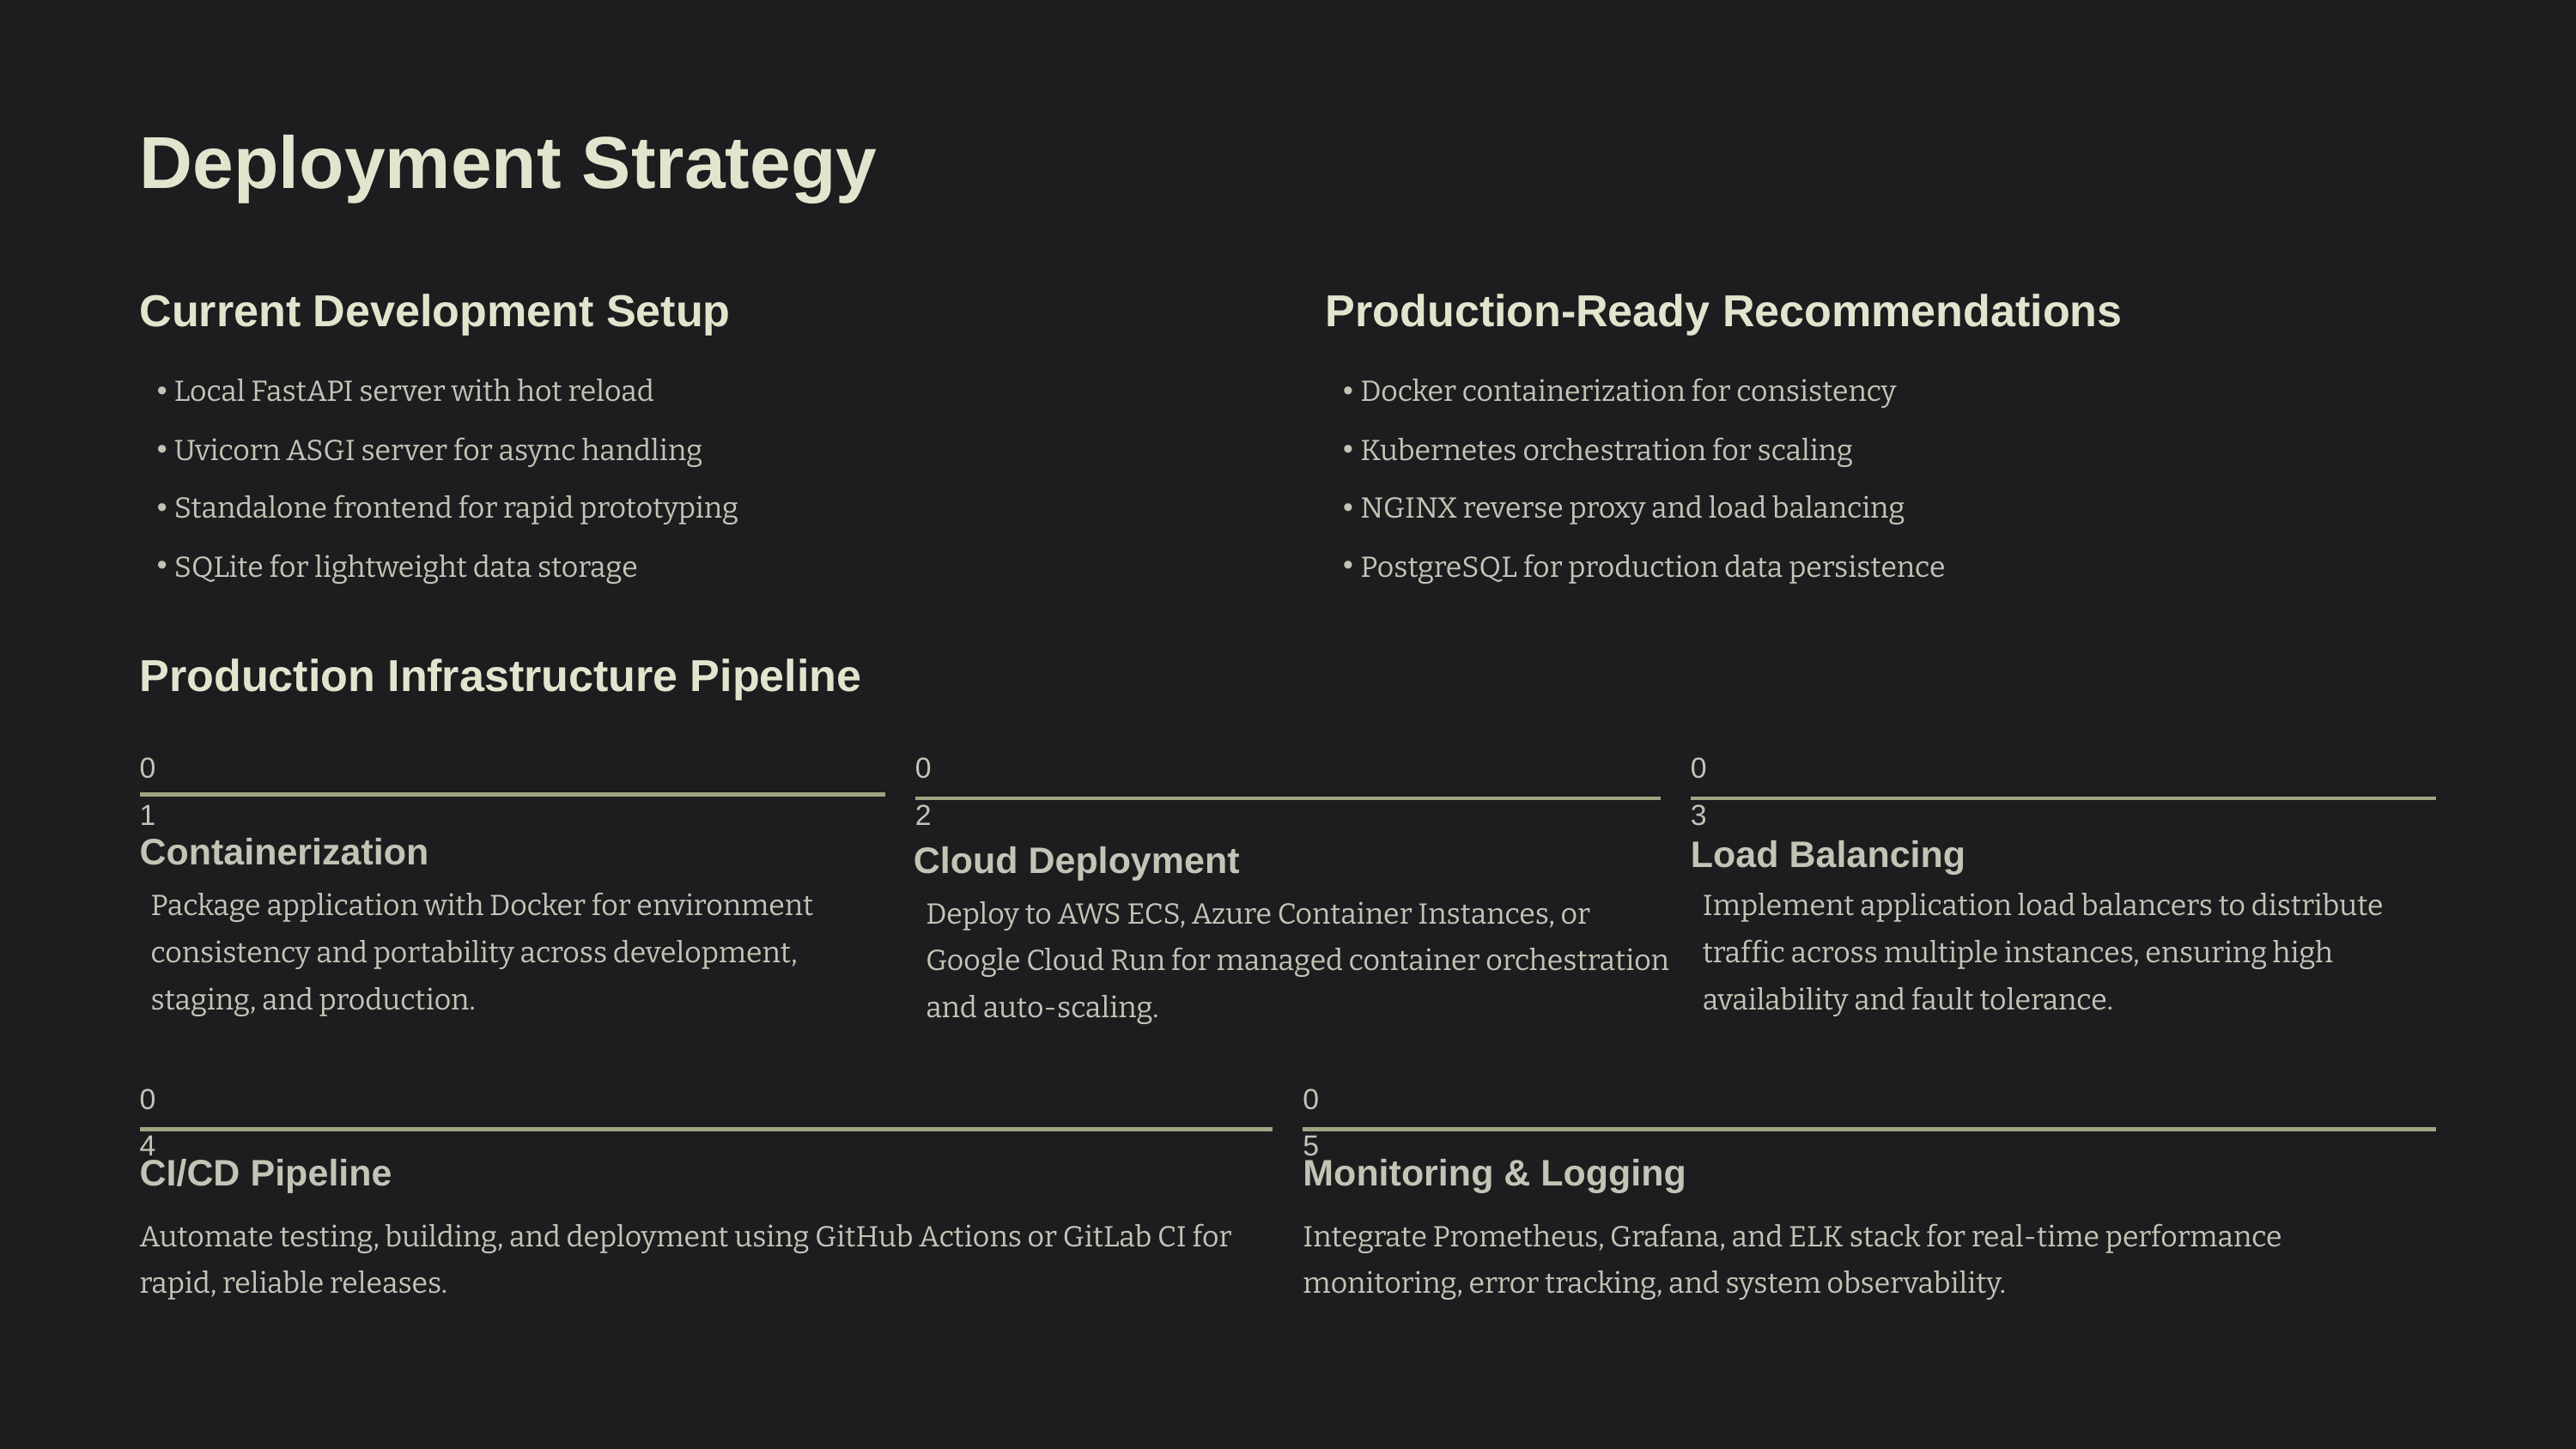

Deployment Strategy
Current Development Setup
Production-Ready Recommendations
Local FastAPI server with hot reload
Docker containerization for consistency
Uvicorn ASGI server for async handling
Kubernetes orchestration for scaling
Standalone frontend for rapid prototyping
NGINX reverse proxy and load balancing
SQLite for lightweight data storage
PostgreSQL for production data persistence
Production Infrastructure Pipeline
01
02
03

Containerization
Load Balancing
Cloud Deployment
Package application with Docker for environment consistency and portability across development, staging, and production.
Implement application load balancers to distribute traffic across multiple instances, ensuring high availability and fault tolerance.
Deploy to AWS ECS, Azure Container Instances, or Google Cloud Run for managed container orchestration and auto-scaling.
04
05

CI/CD Pipeline
Monitoring & Logging
Automate testing, building, and deployment using GitHub Actions or GitLab CI for rapid, reliable releases.
Integrate Prometheus, Grafana, and ELK stack for real-time performance monitoring, error tracking, and system observability.